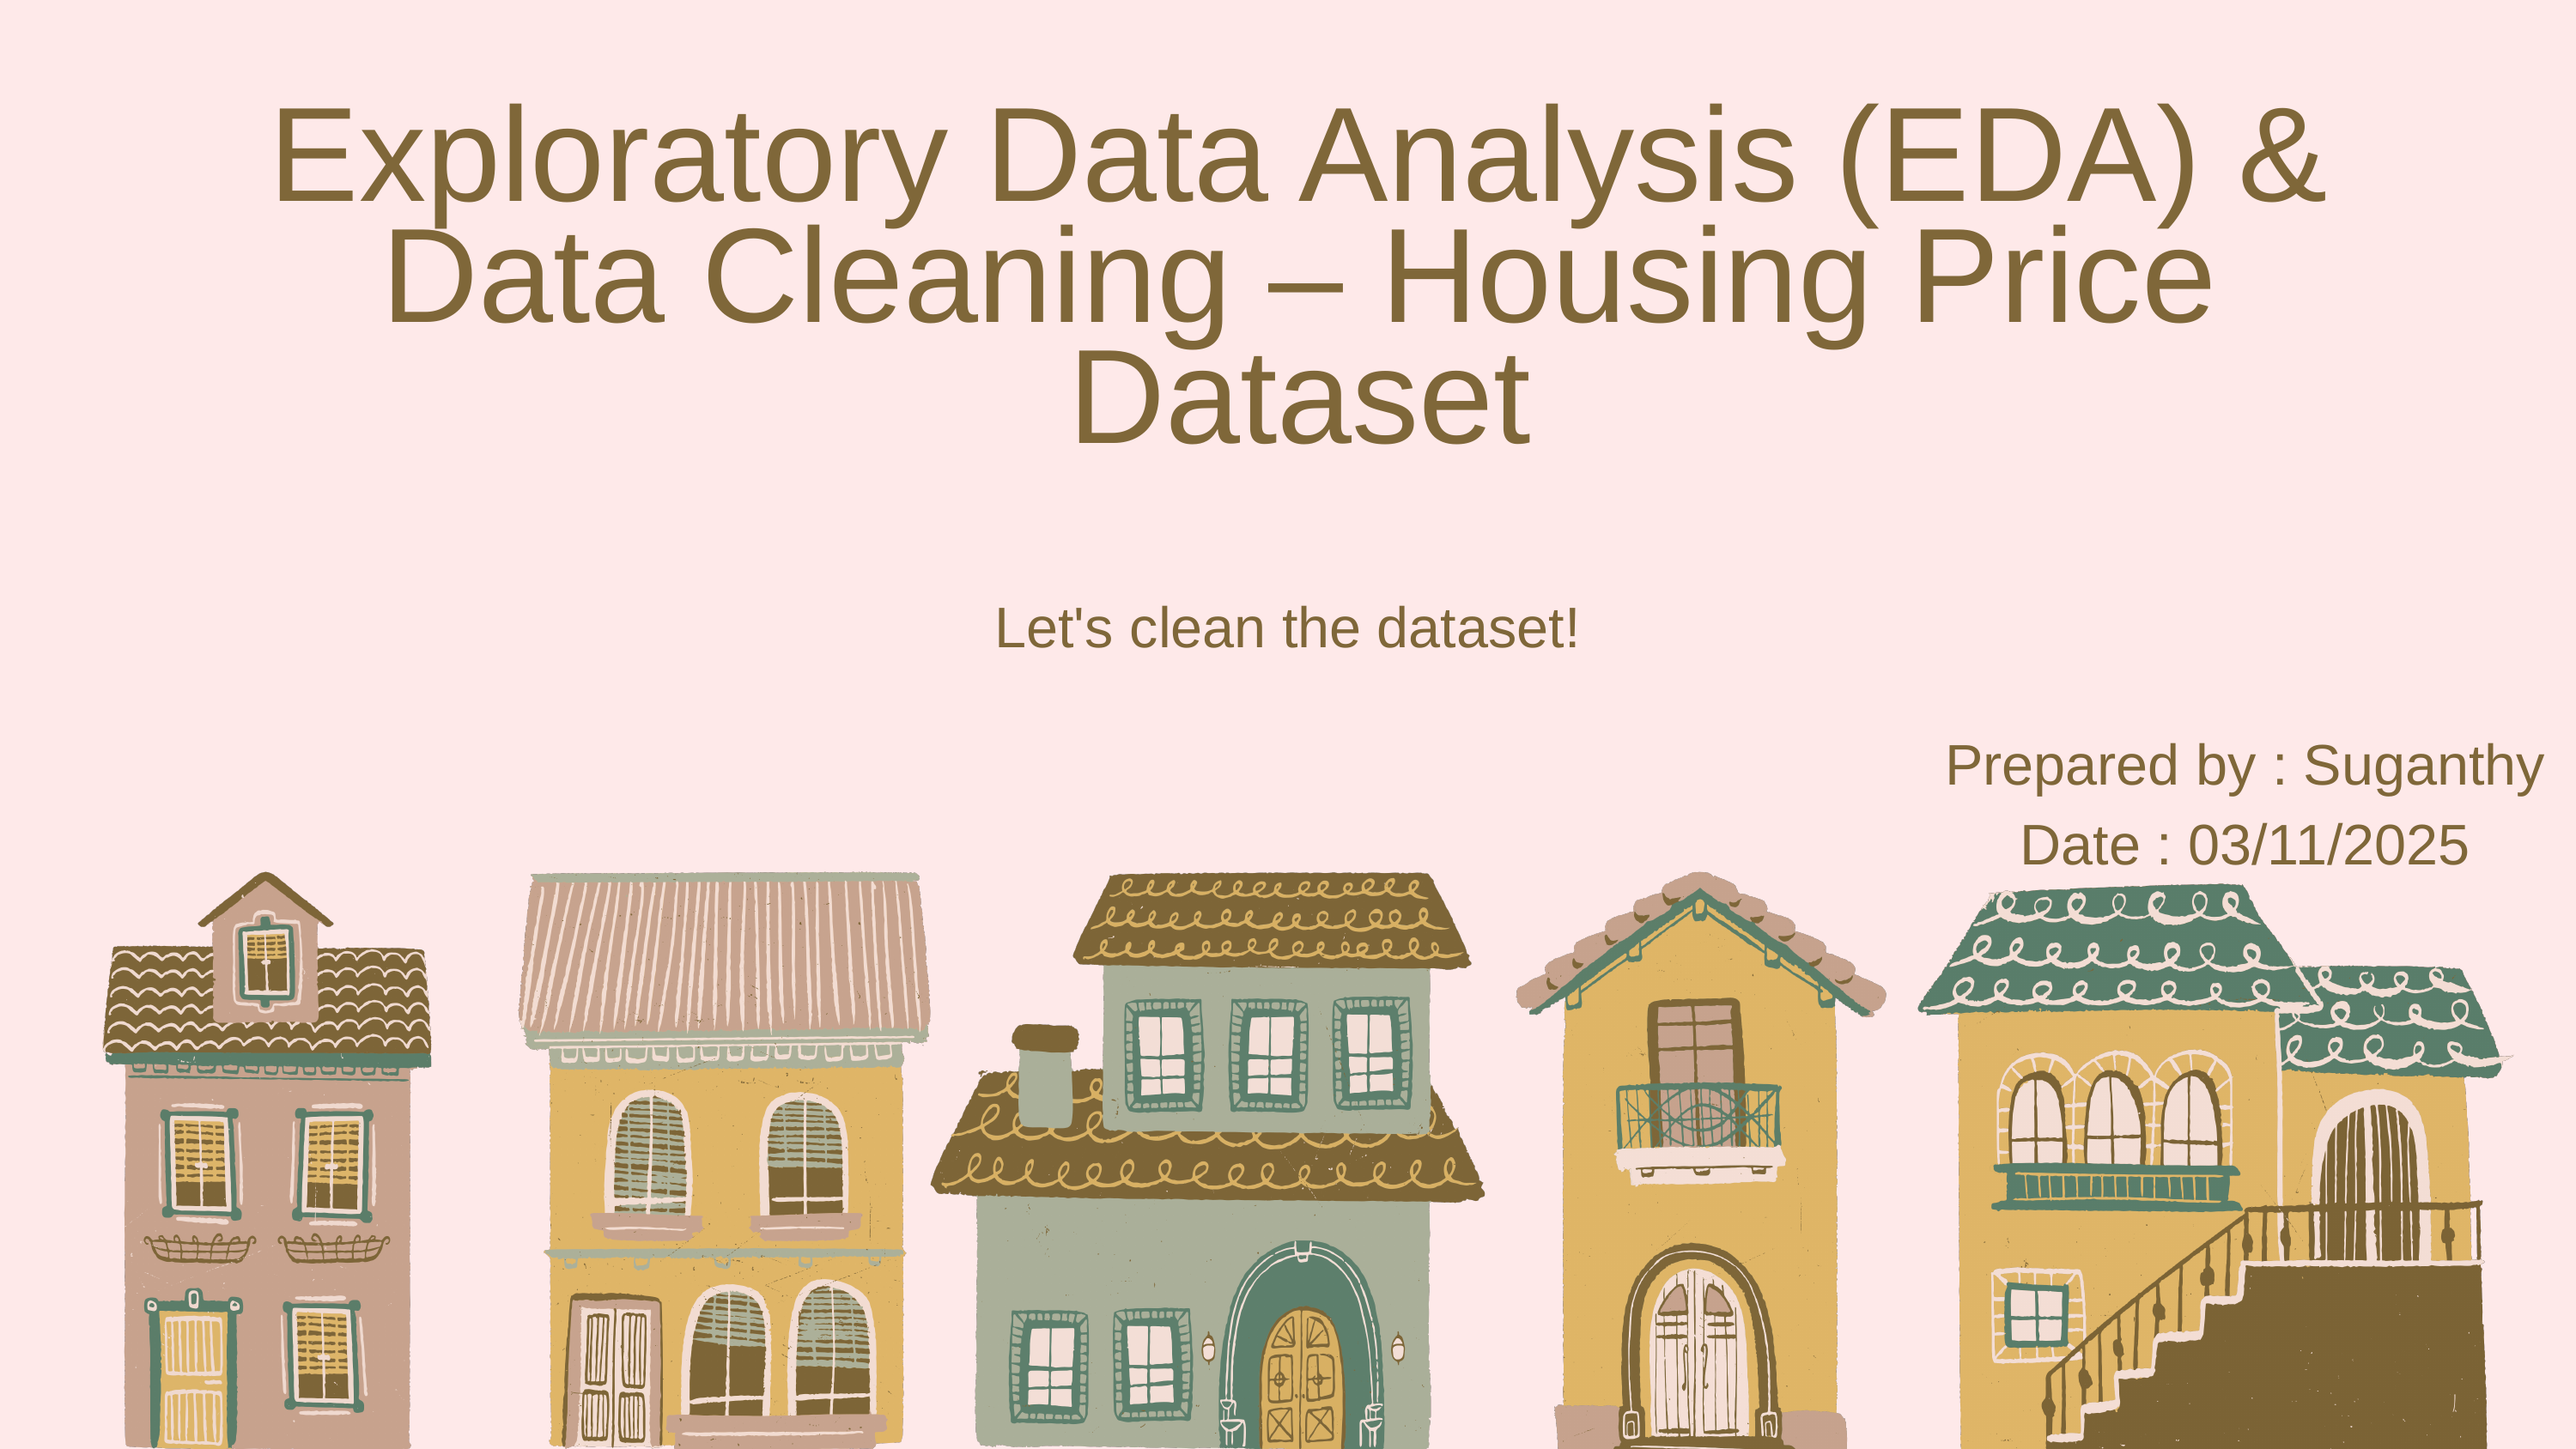

Exploratory Data Analysis (EDA) & Data Cleaning – Housing Price Dataset
Let's clean the dataset!
Prepared by : Suganthy
Date : 03/11/2025